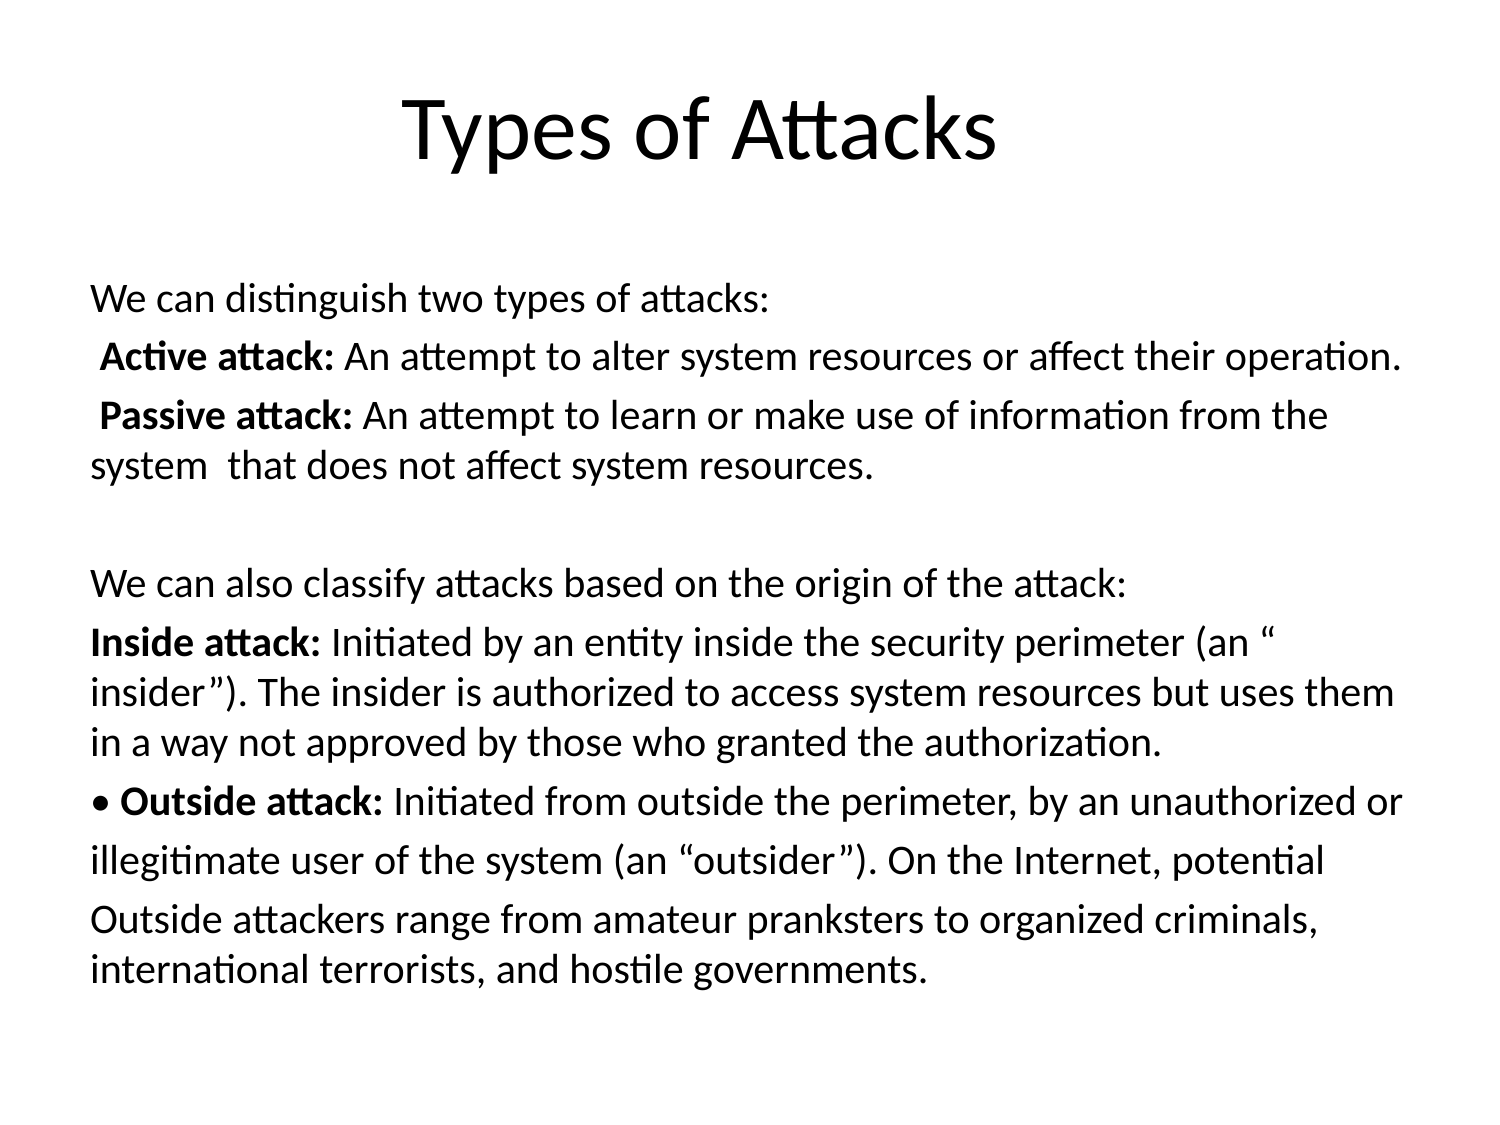

# Types of Attacks
We can distinguish two types of attacks:
 Active attack: An attempt to alter system resources or affect their operation.
 Passive attack: An attempt to learn or make use of information from the system  that does not affect system resources.

We can also classify attacks based on the origin of the attack:
Inside attack: Initiated by an entity inside the security perimeter (an “ insider”). The insider is authorized to access system resources but uses them in a way not approved by those who granted the authorization.
• Outside attack: Initiated from outside the perimeter, by an unauthorized or
illegitimate user of the system (an “outsider”). On the Internet, potential
Outside attackers range from amateur pranksters to organized criminals, international terrorists, and hostile governments.